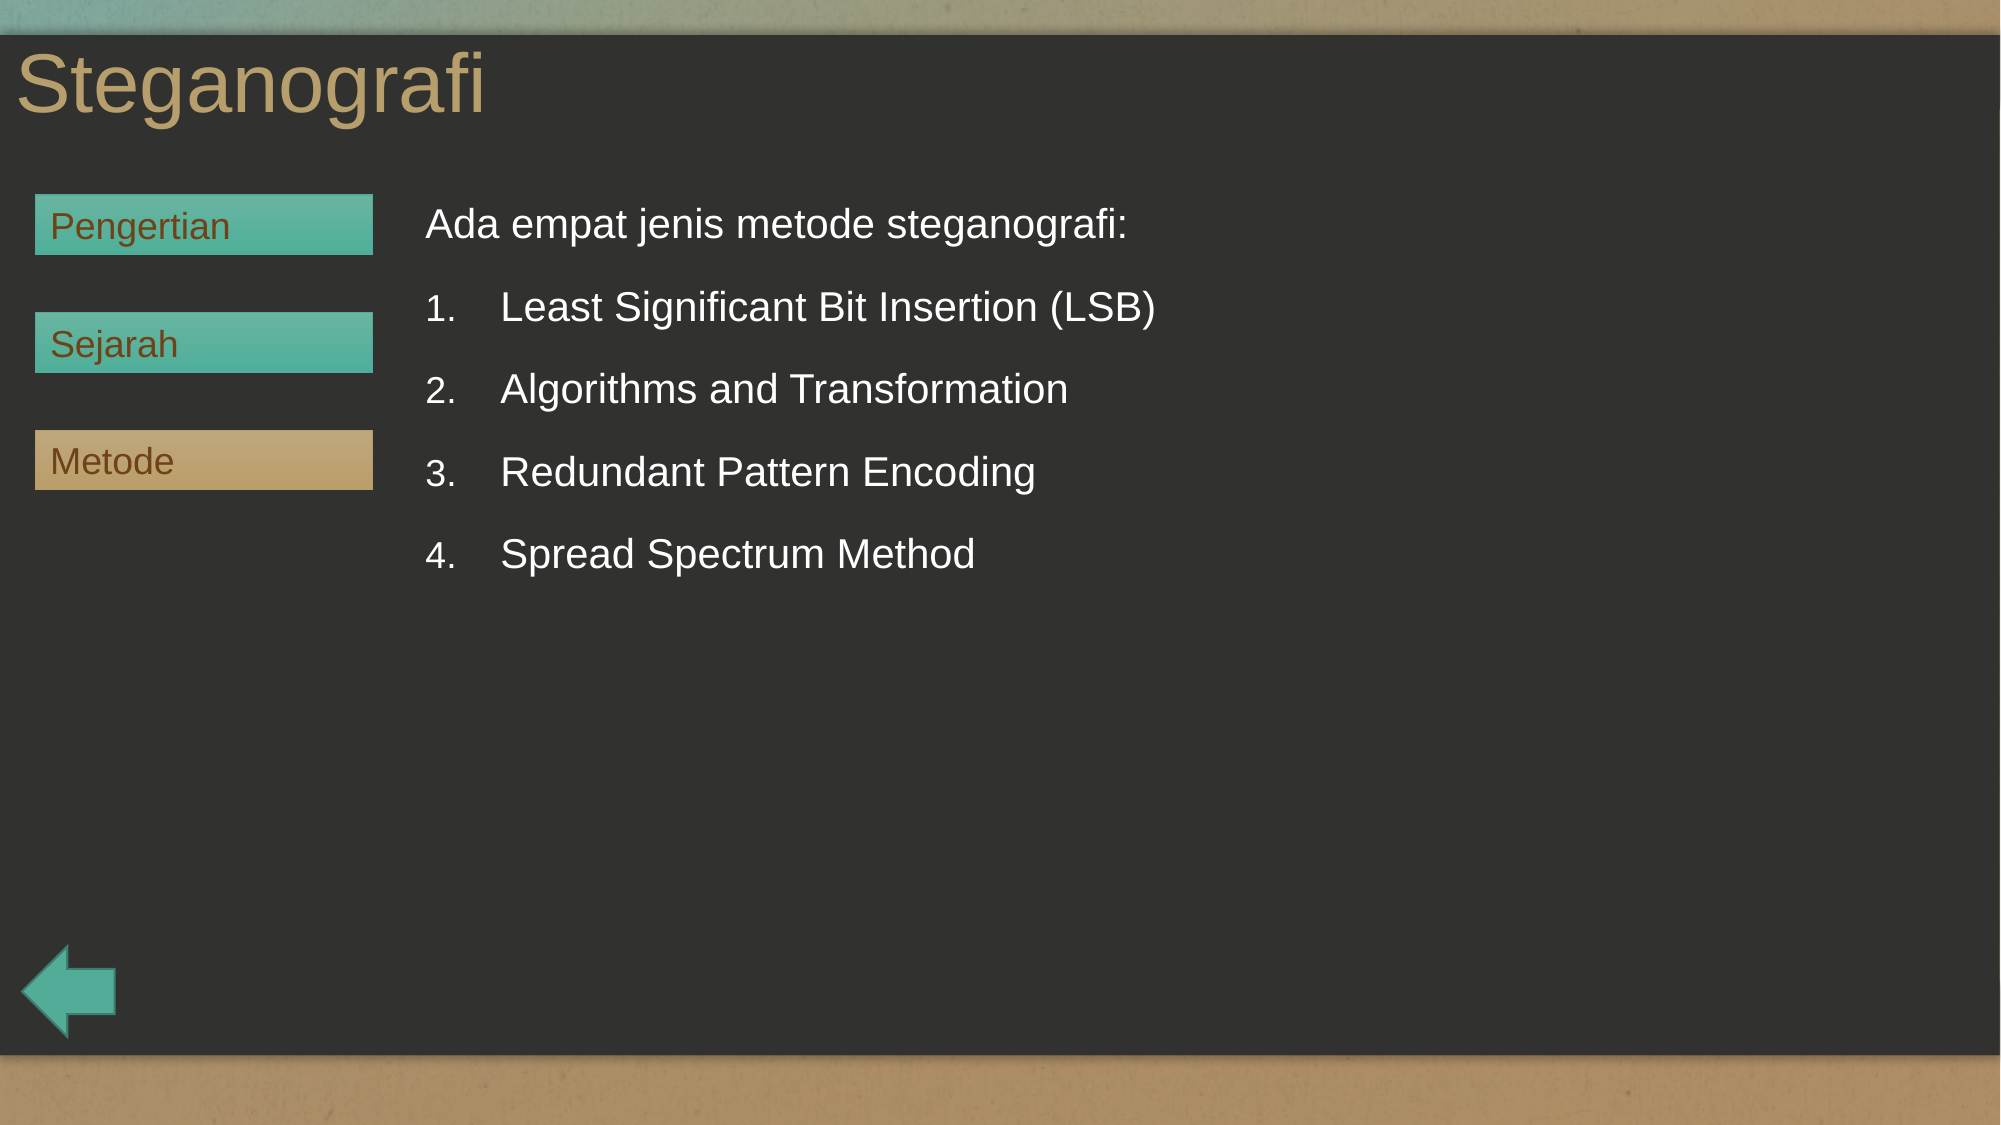

# Steganografi
Pengertian
Ada empat jenis metode steganografi:
Least Significant Bit Insertion (LSB)
Algorithms and Transformation
Redundant Pattern Encoding
Spread Spectrum Method
Sejarah
Metode